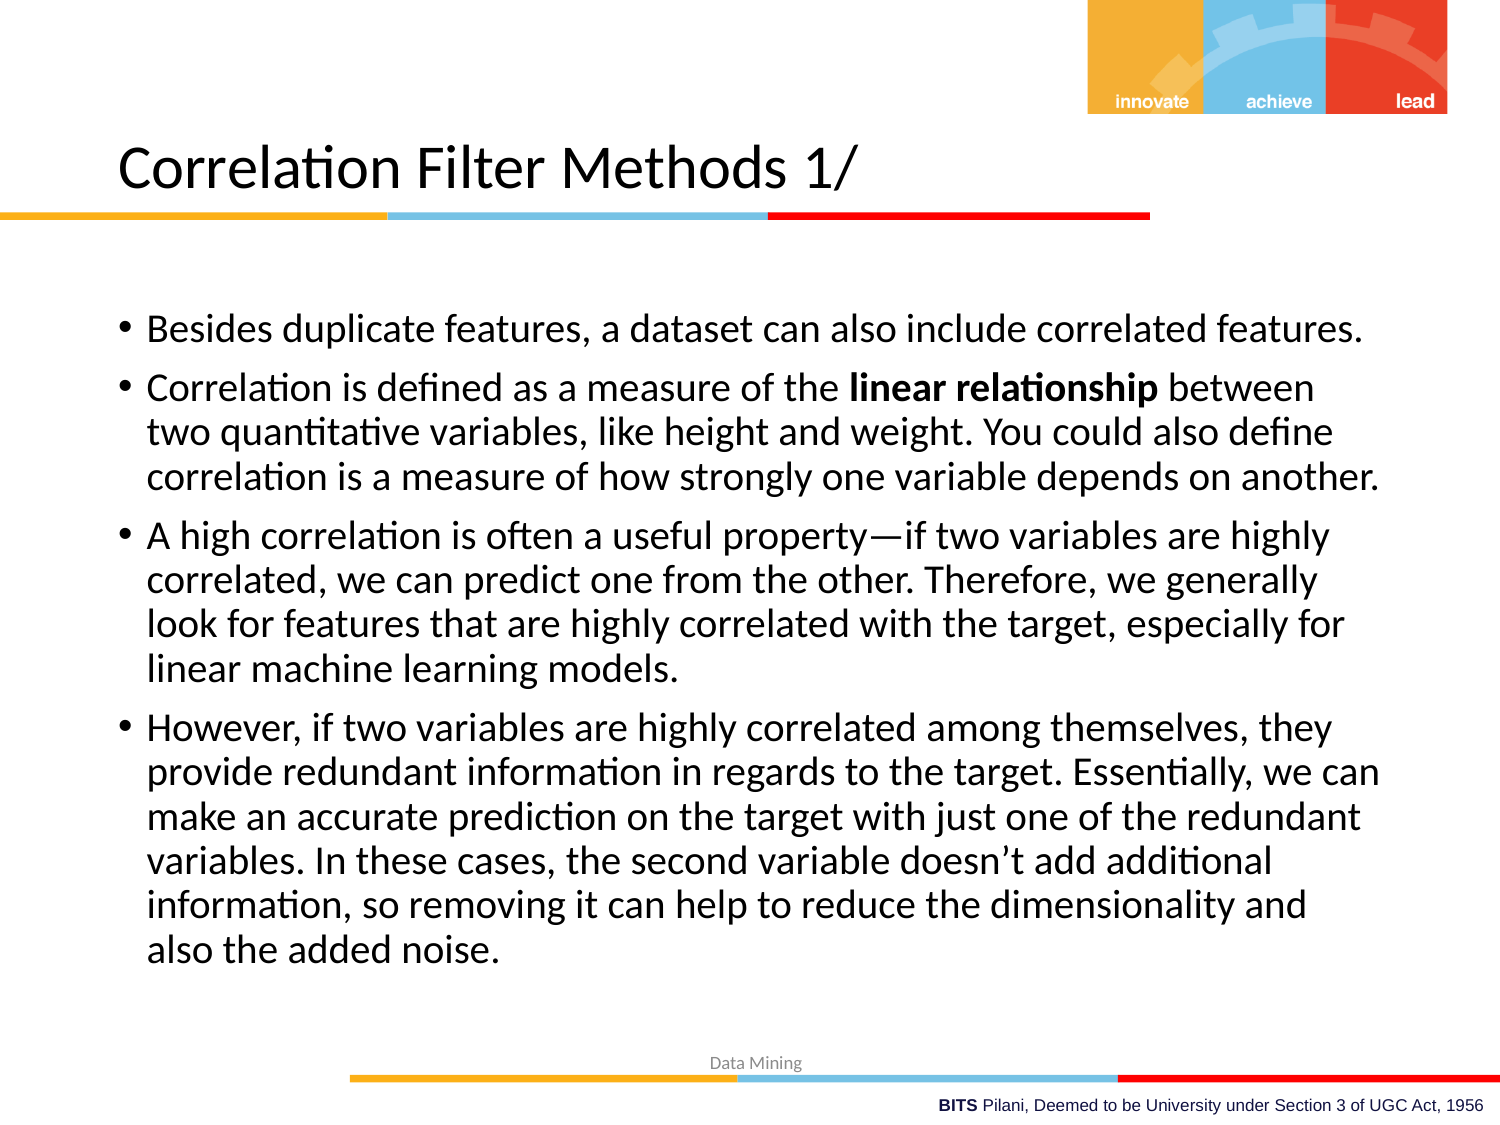

# Correlation Filter Methods 1/
Besides duplicate features, a dataset can also include correlated features.
Correlation is defined as a measure of the linear relationship between two quantitative variables, like height and weight. You could also define correlation is a measure of how strongly one variable depends on another.
A high correlation is often a useful property—if two variables are highly correlated, we can predict one from the other. Therefore, we generally look for features that are highly correlated with the target, especially for linear machine learning models.
However, if two variables are highly correlated among themselves, they provide redundant information in regards to the target. Essentially, we can make an accurate prediction on the target with just one of the redundant variables. In these cases, the second variable doesn’t add additional information, so removing it can help to reduce the dimensionality and also the added noise.